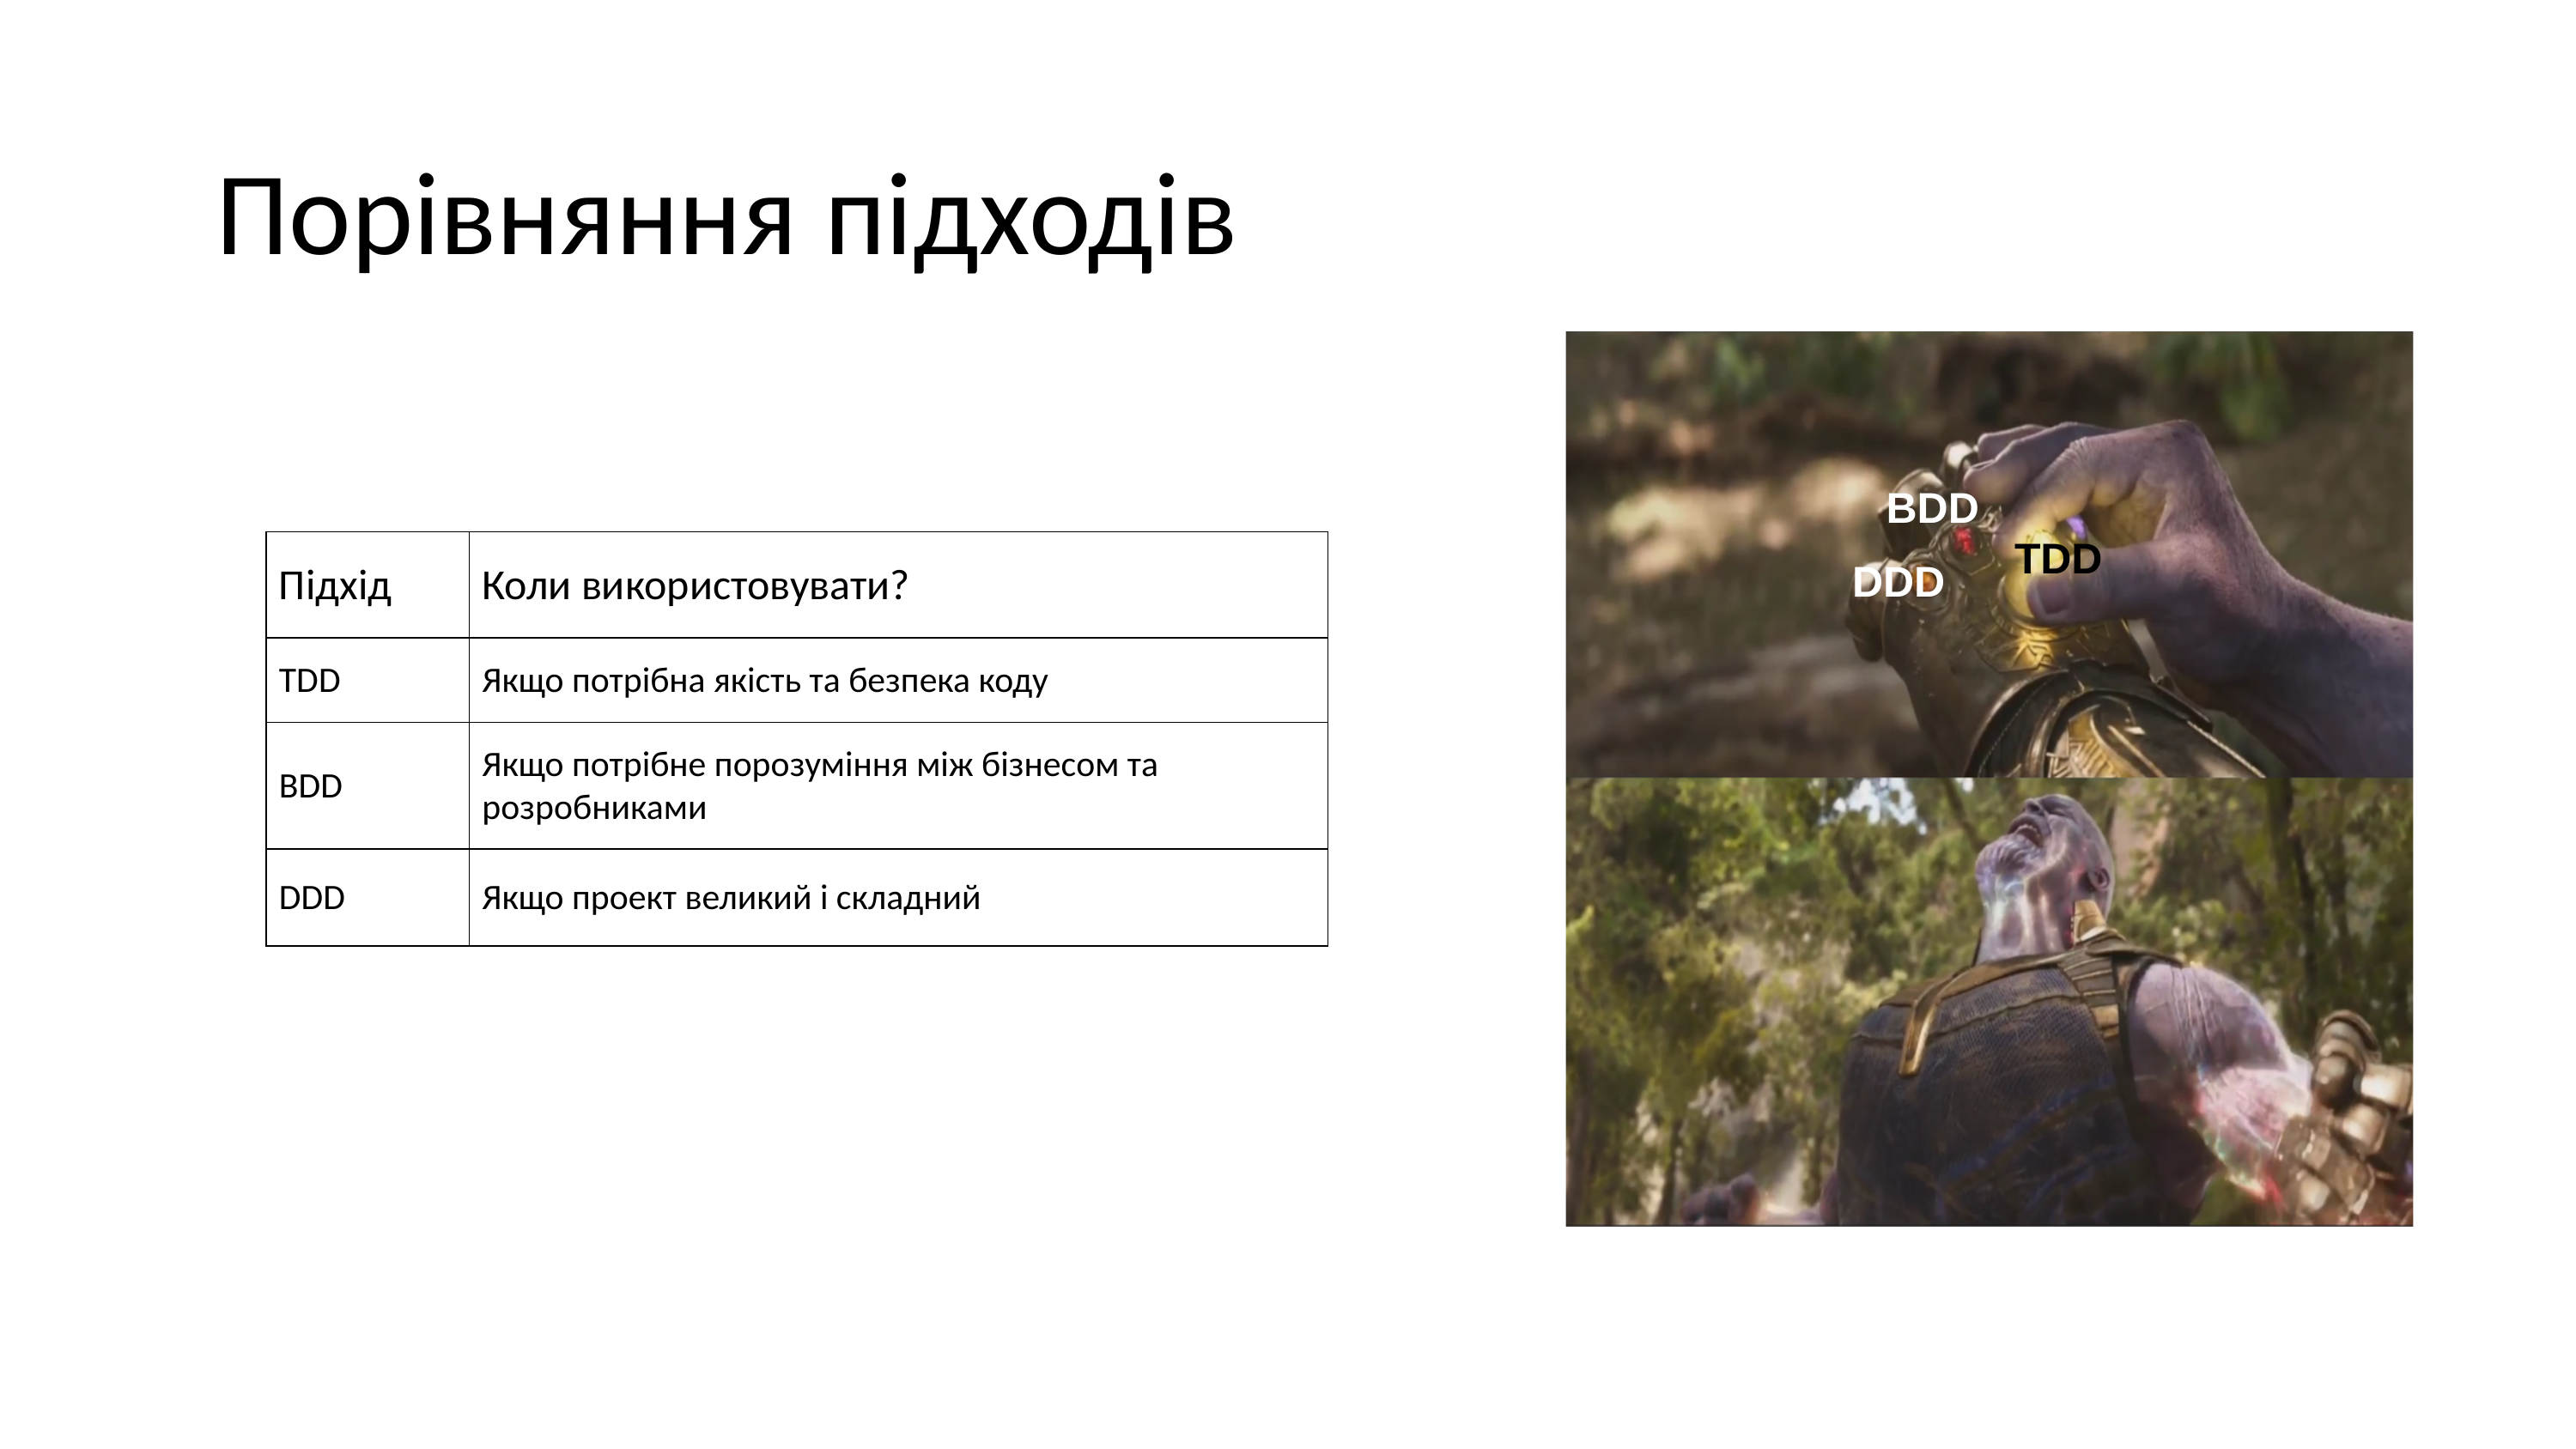

Порівняння підходів

BDD
TDD
DDD
| Підхід | Коли використовувати? |
| --- | --- |
| TDD | Якщо потрібна якість та безпека коду |
| BDD | Якщо потрібне порозуміння між бізнесом та розробниками |
| DDD | Якщо проект великий і складний |
1 0 1 1   0 1 1   0 1   1 0 1 1 0 0 1   1 0   1 1 0 1 1   0 1 1   0 1   1 1 0 1 1 0   1 1 0 1 1 1   1 1 0 1